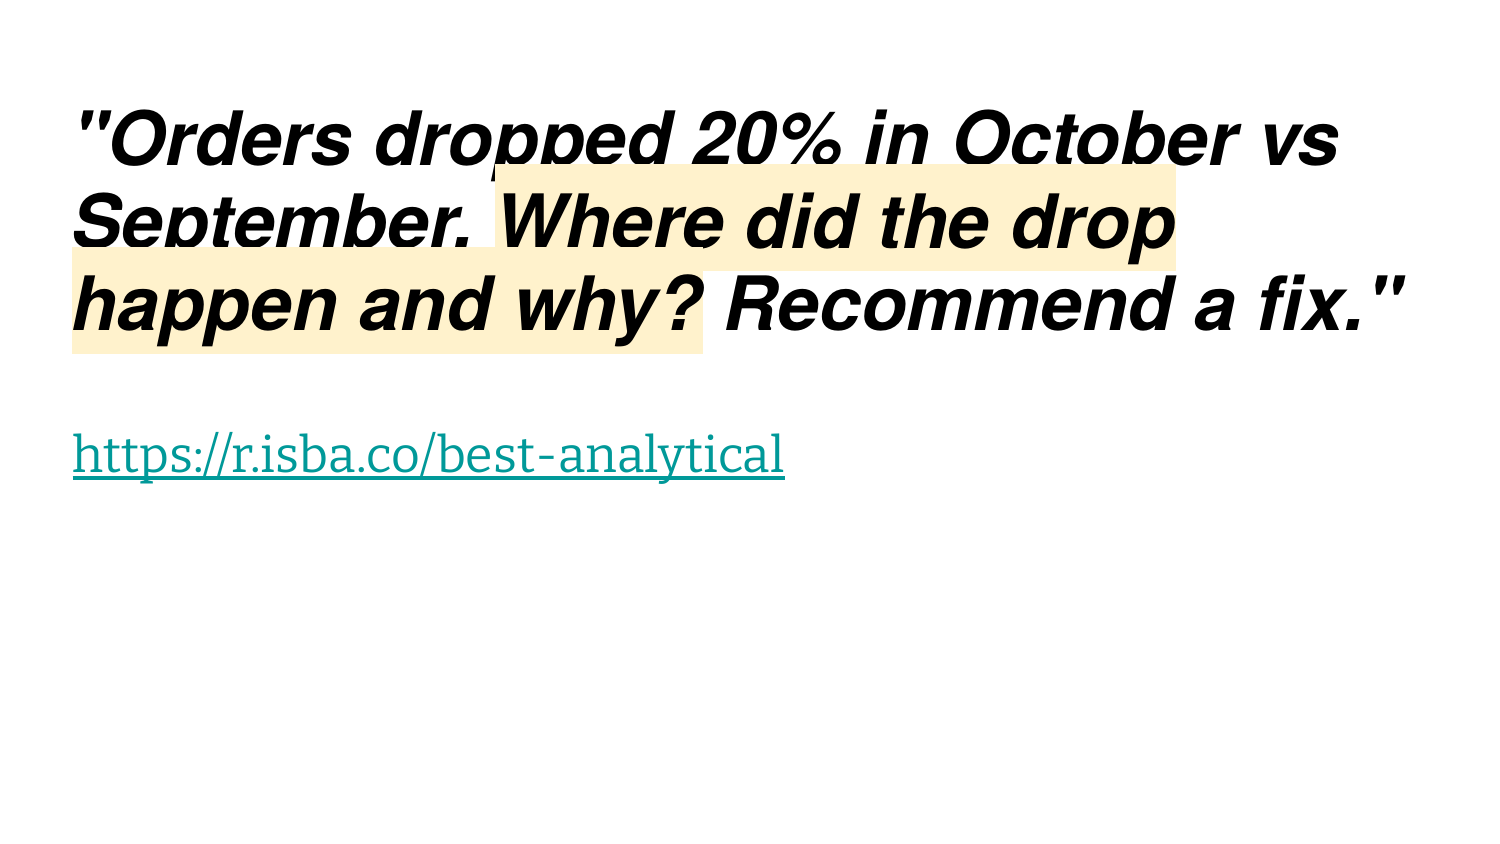

# "Orders dropped 20% in October vs September. Where did the drop happen and why? Recommend a fix."
https://r.isba.co/best-analytical